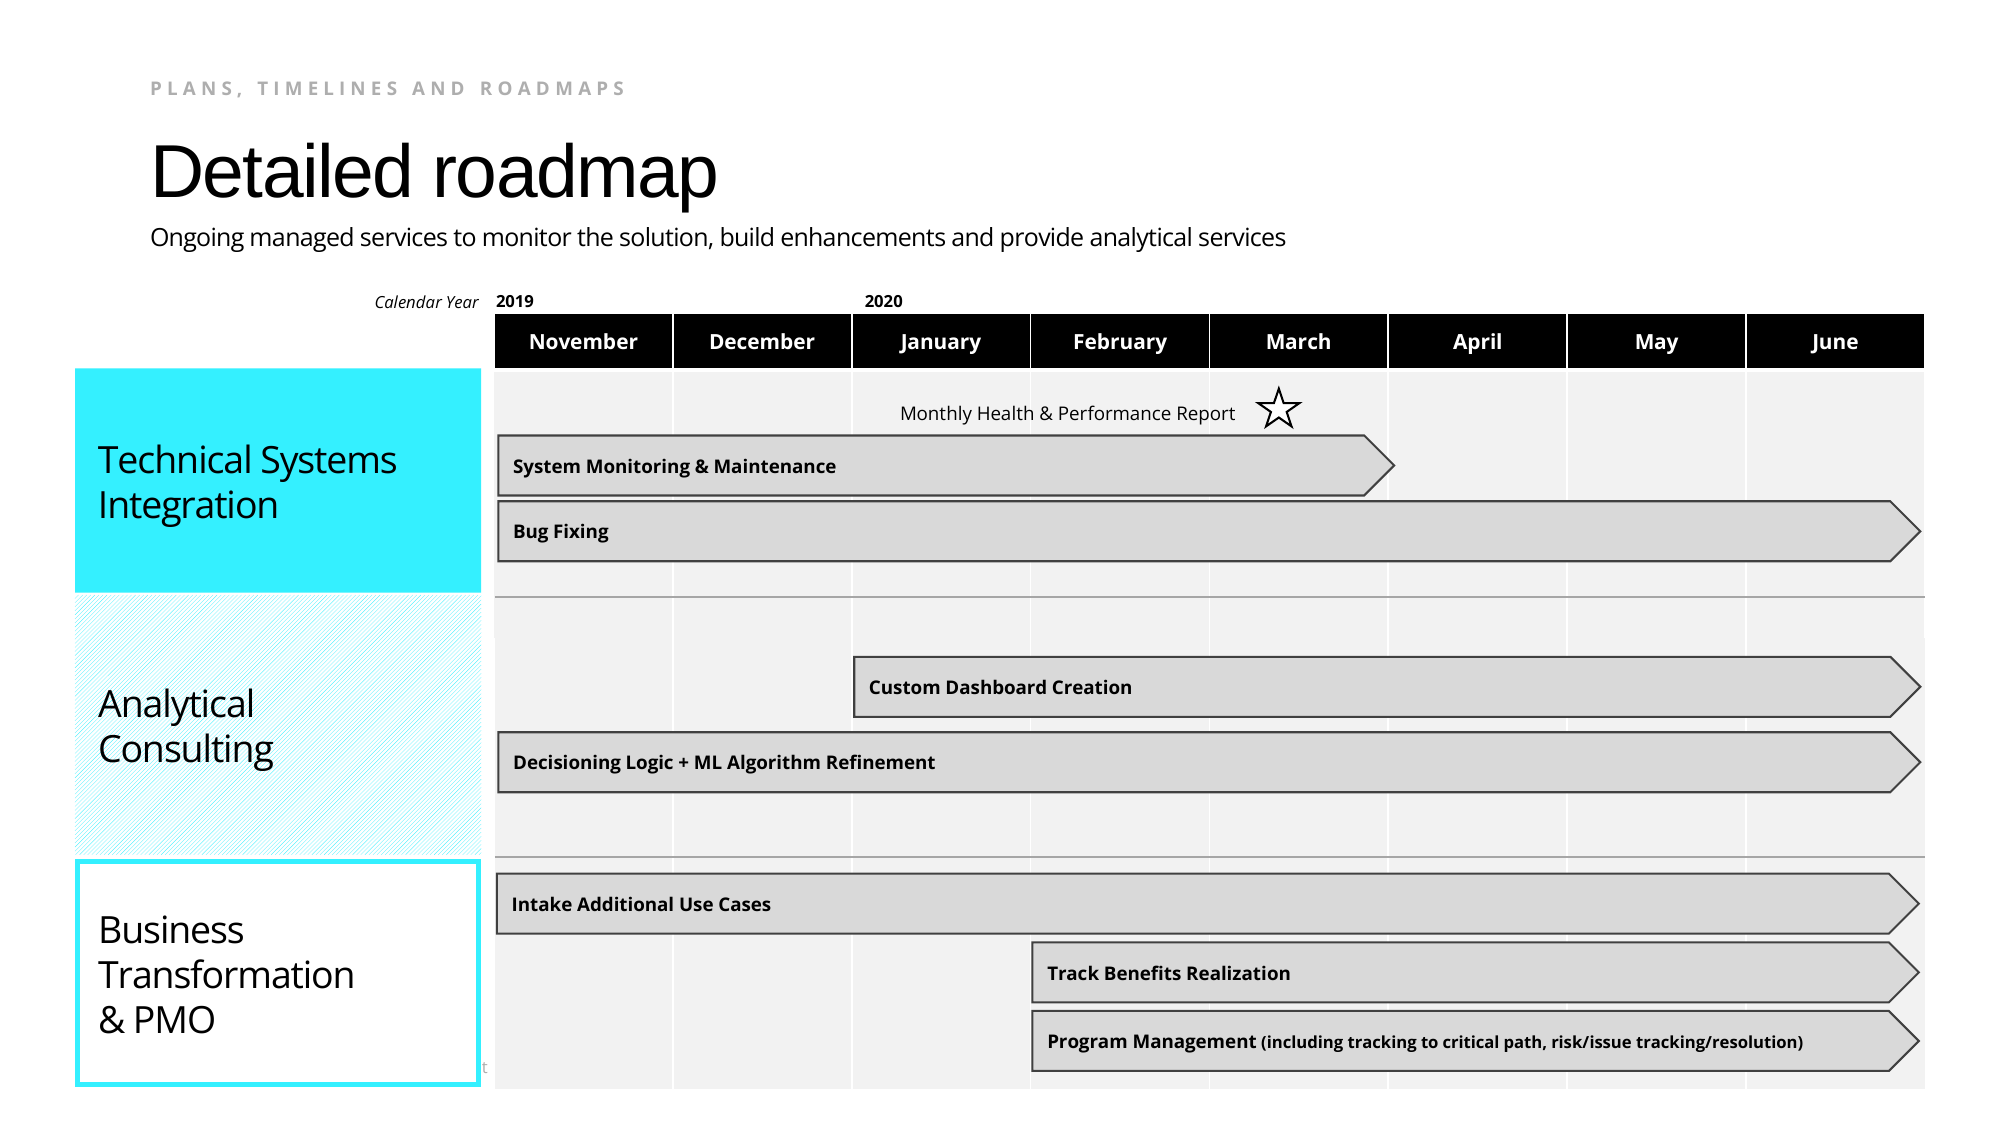

Plans, timelines and roadmaps
# Detailed roadmap
Ongoing managed services to monitor the solution, build enhancements and provide analytical services
2019
2020
Calendar Year
| November | December | January | February | March | April | May | June |
| --- | --- | --- | --- | --- | --- | --- | --- |
|  |  |  |  |  |  |  |  |
|  |  |  |  |  |  |  |  |
|  |  |  |  |  |  |  |  |
|  |  |  |  |  |  |  |  |
|  |  |  |  |  |  |  |  |
|  |  |  |  |  |  |  |  |

Monthly Health & Performance Report
Technical Systems Integration
System Monitoring & Maintenance
Bug Fixing

Custom Dashboard Creation
Analytical Consulting
Decisioning Logic + ML Algorithm Refinement

Intake Additional Use Cases
Business Transformation & PMO
Track Benefits Realization
Program Management (including tracking to critical path, risk/issue tracking/resolution)